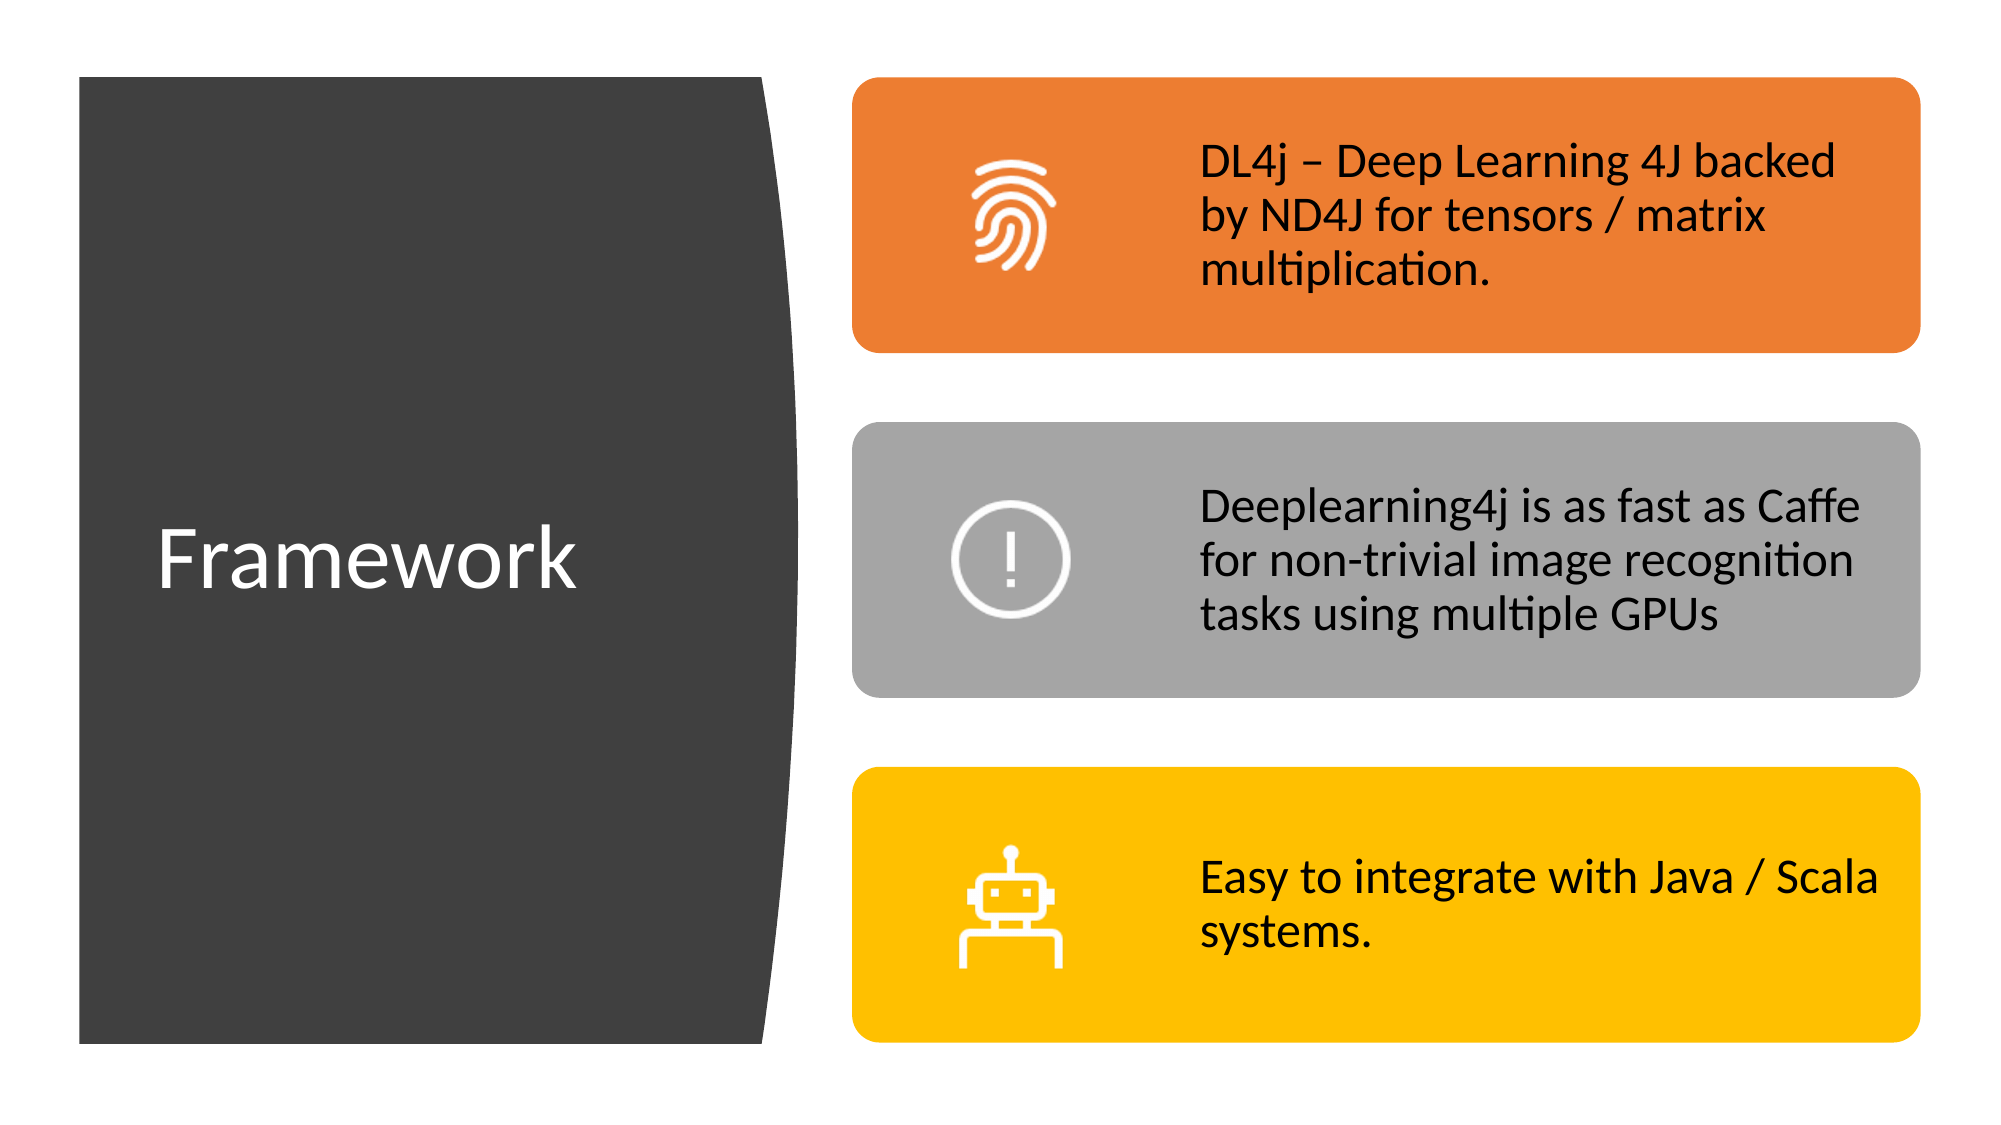

DL4j – Deep Learning 4J backed by ND4J for tensors / matrix multiplication.
Deeplearning4j is as fast as Caffe for non-trivial image recognition tasks using multiple GPUs
Easy to integrate with Java / Scala systems.

# Framework